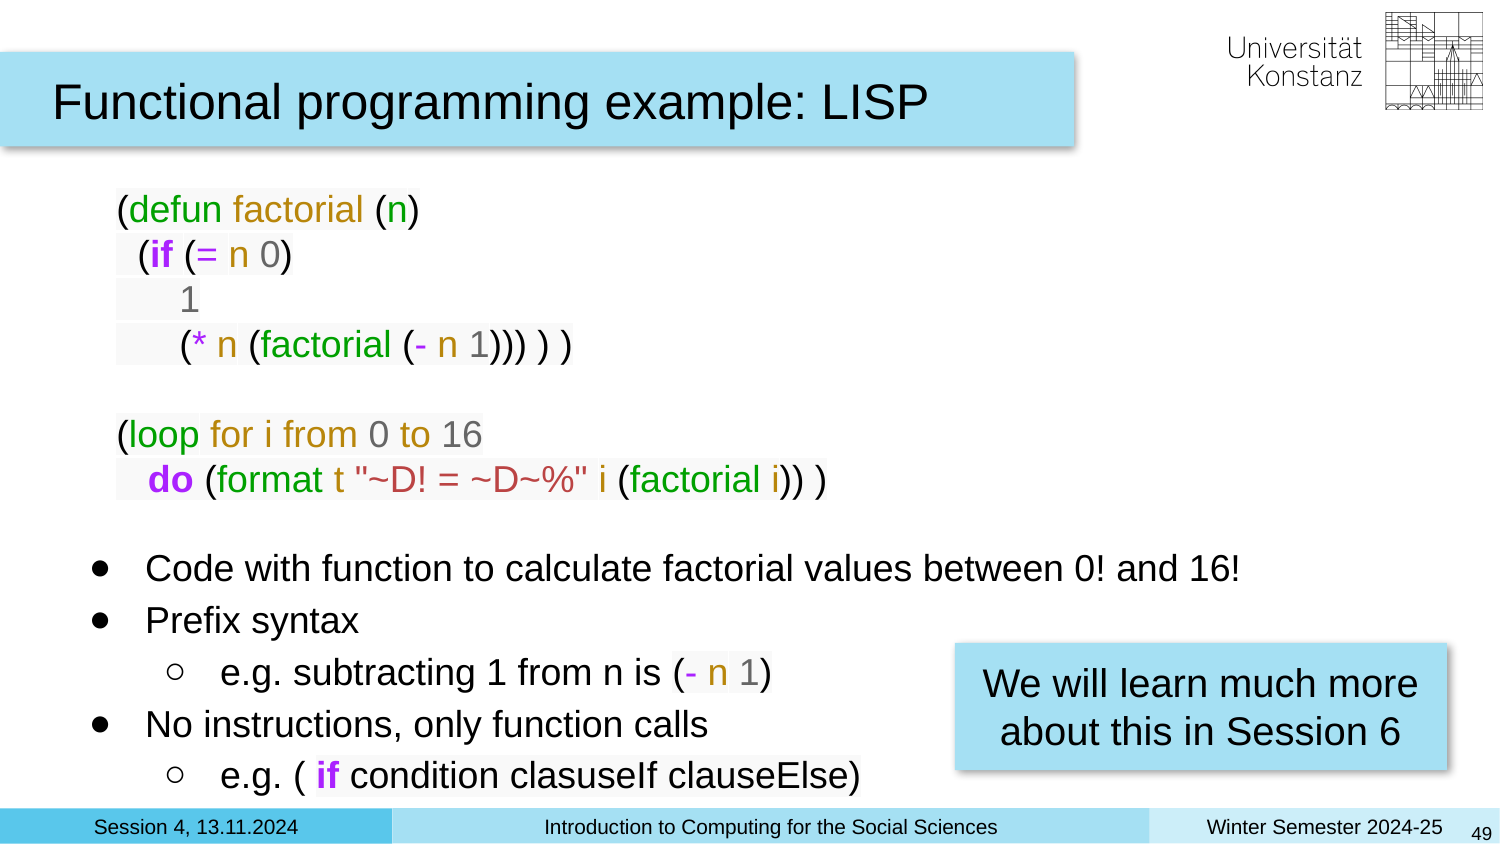

Functional programming example: LISP
(defun factorial (n)
  (if (= n 0)
      1
      (* n (factorial (- n 1))) ) )

(loop for i from 0 to 16
   do (format t "~D! = ~D~%" i (factorial i)) )

Code with function to calculate factorial values between 0! and 16!
Prefix syntax
e.g. subtracting 1 from n is (- n 1)
No instructions, only function calls
e.g. ( if condition clasuseIf clauseElse)

We will learn much more about this in Session 6
49